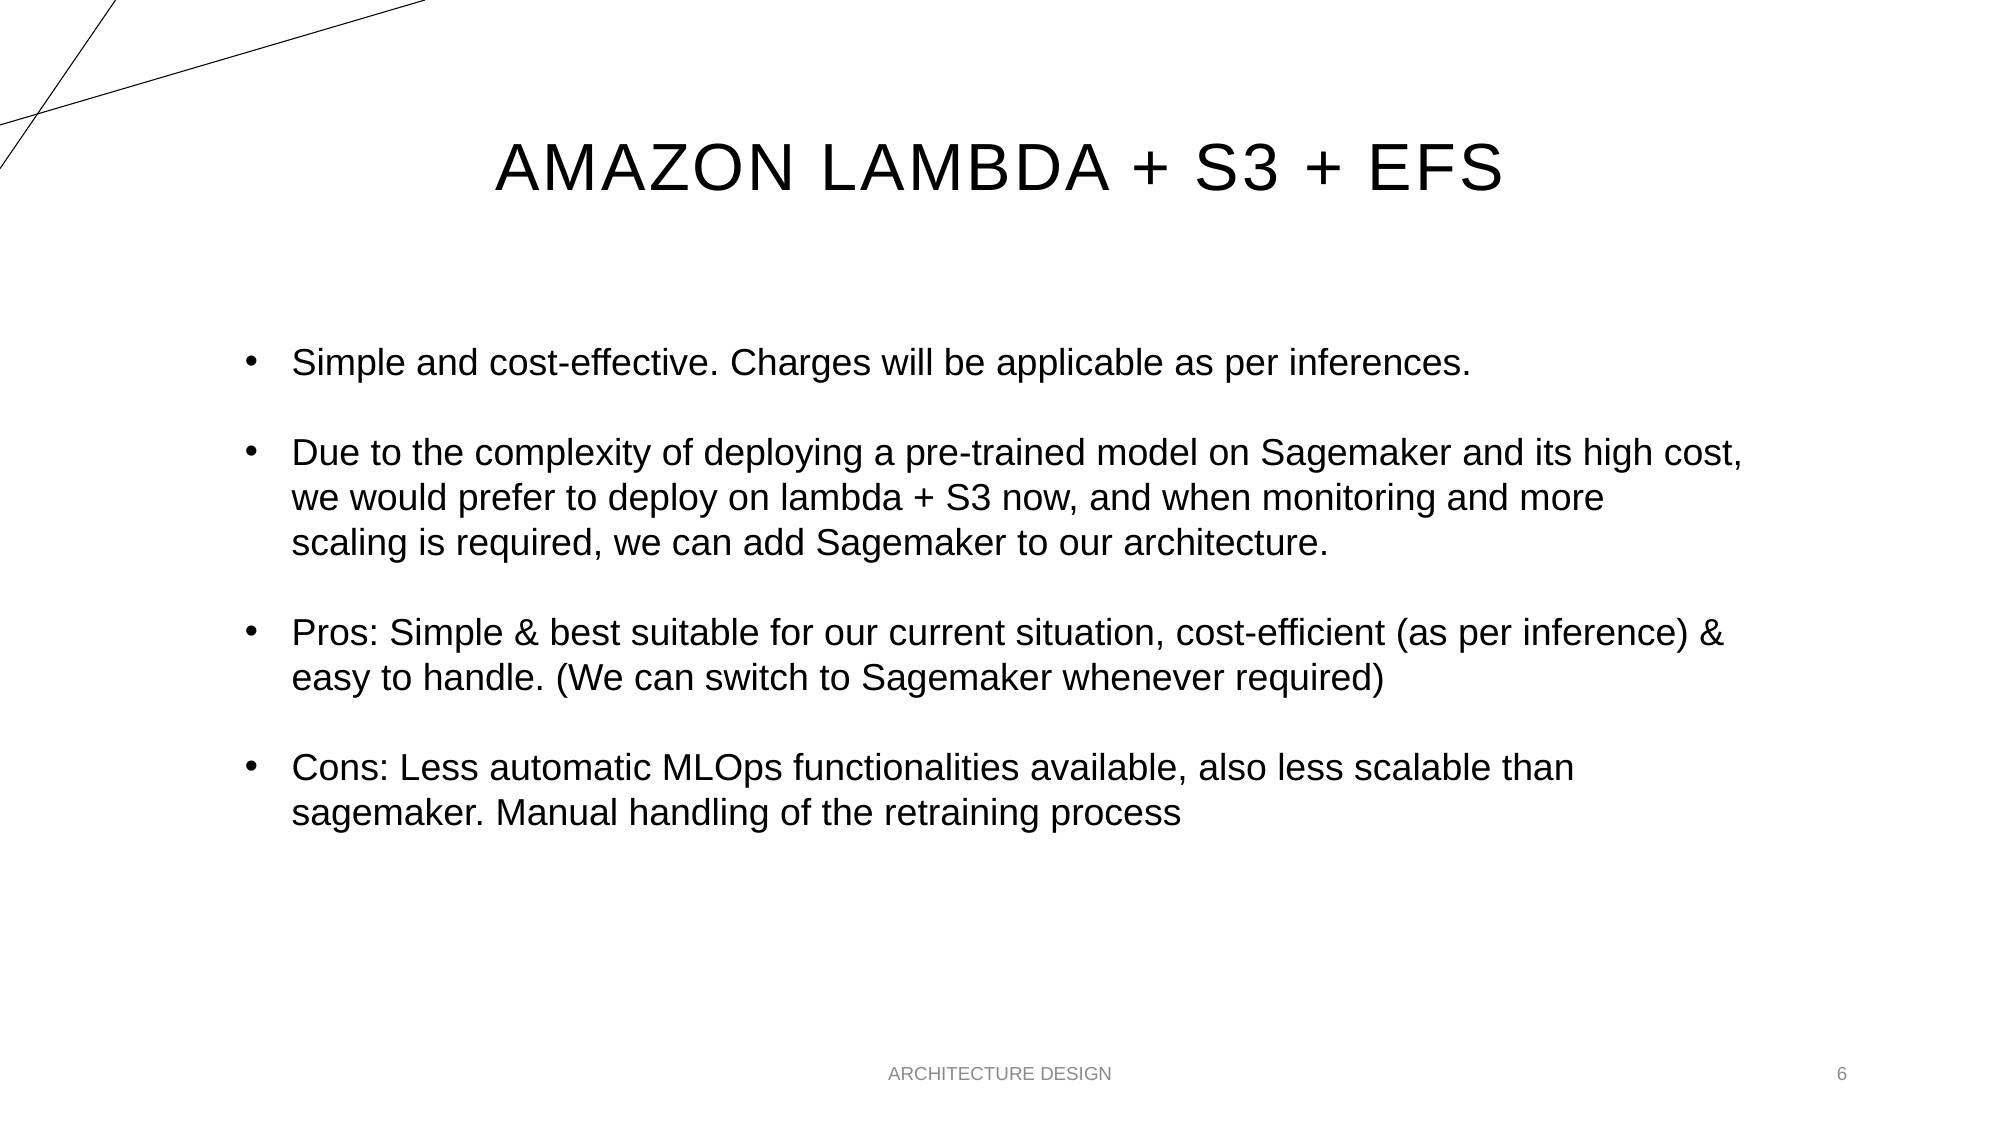

# Amazon LAMBDA + S3 + EFS
Simple and cost-effective. Charges will be applicable as per inferences.

Due to the complexity of deploying a pre-trained model on Sagemaker and its high cost, we would prefer to deploy on lambda + S3 now, and when monitoring and more scaling is required, we can add Sagemaker to our architecture.

Pros: Simple & best suitable for our current situation, cost-efficient (as per inference) & easy to handle. (We can switch to Sagemaker whenever required)

Cons: Less automatic MLOps functionalities available, also less scalable than sagemaker. Manual handling of the retraining process

ARCHITECTURE DESIGN
6